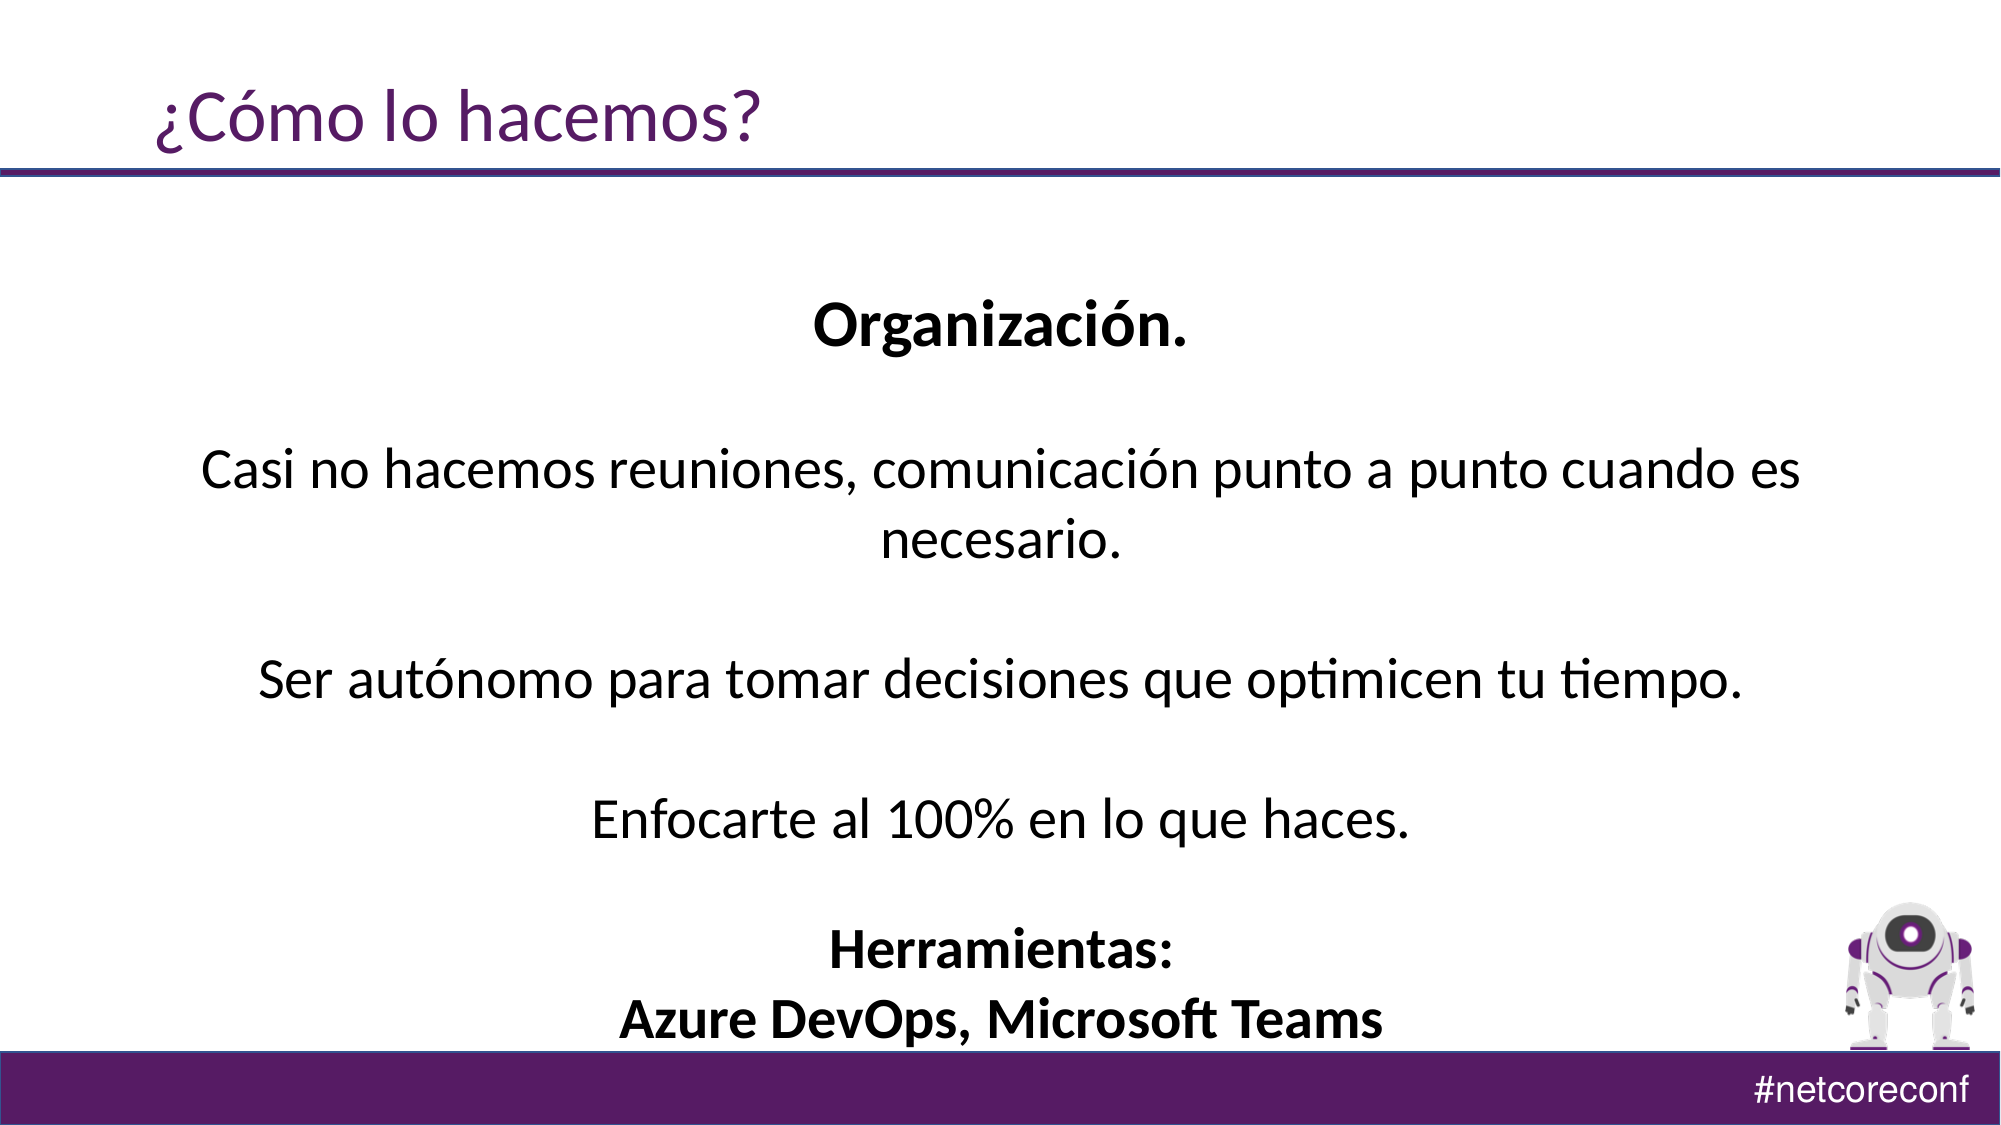

# ¿Cómo lo hacemos?

Organización.

Casi no hacemos reuniones, comunicación punto a punto cuando es necesario.

Ser autónomo para tomar decisiones que optimicen tu tiempo.

Enfocarte al 100% en lo que haces.

Herramientas:
Azure DevOps, Microsoft Teams